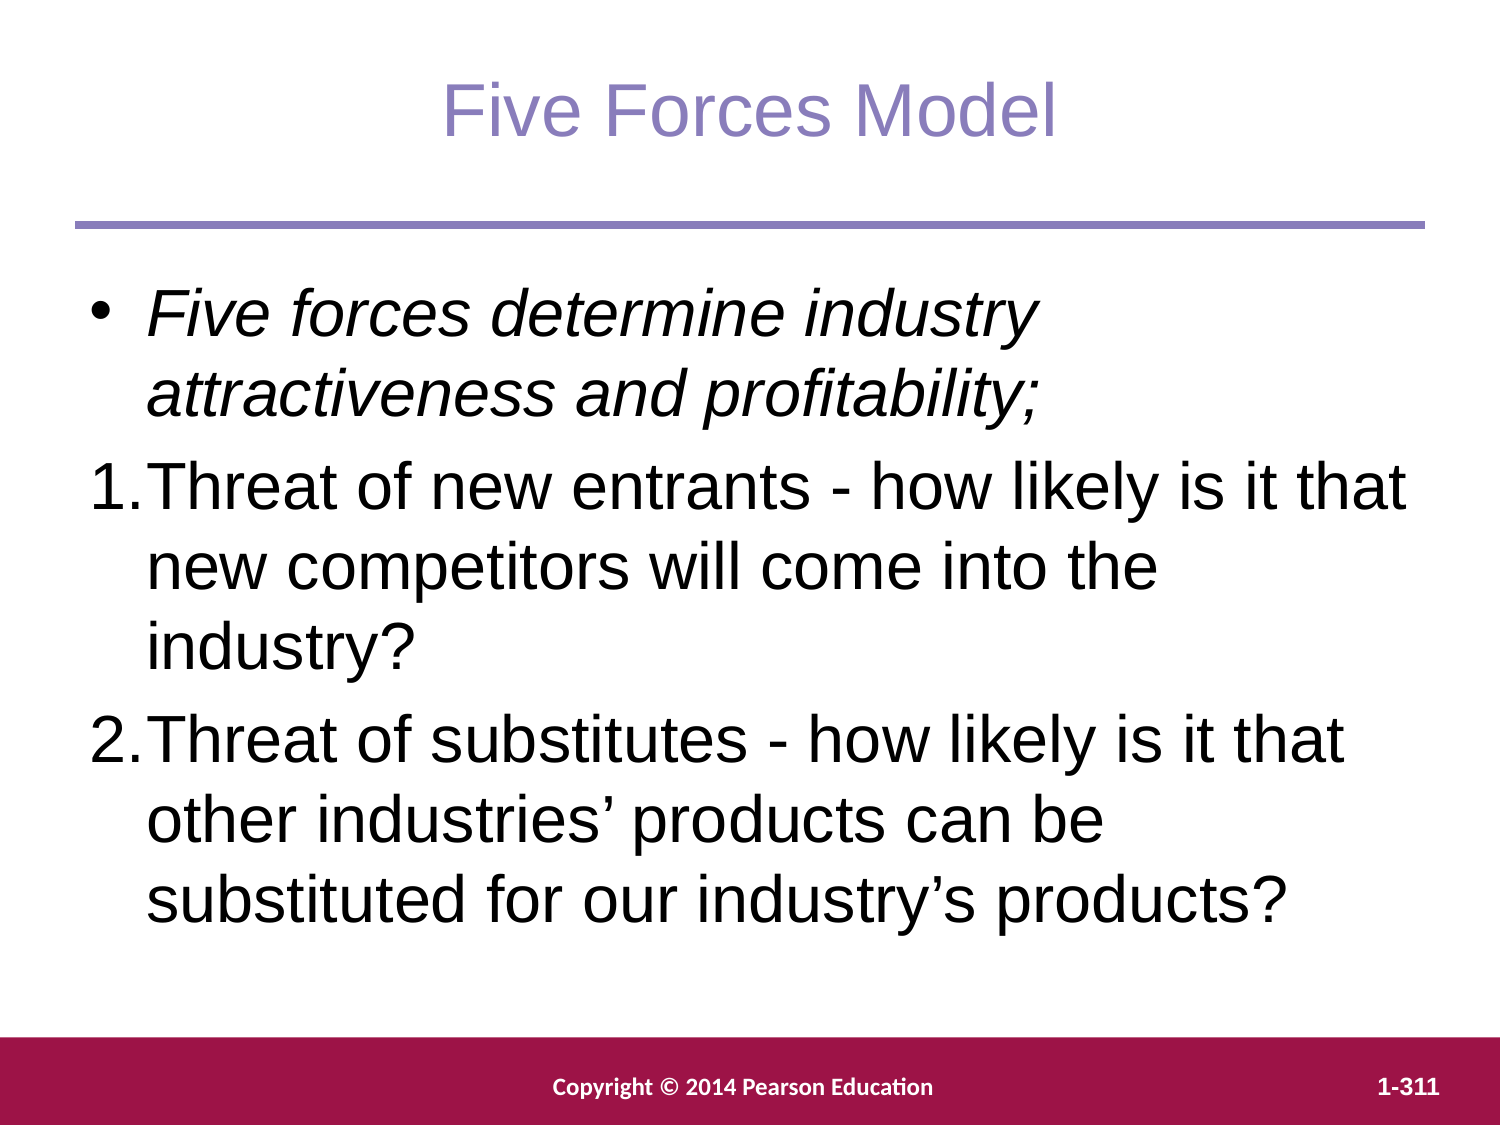

Five Forces Model
Five forces determine industry attractiveness and profitability;
Threat of new entrants - how likely is it that new competitors will come into the industry?
Threat of substitutes - how likely is it that other industries’ products can be substituted for our industry’s products?